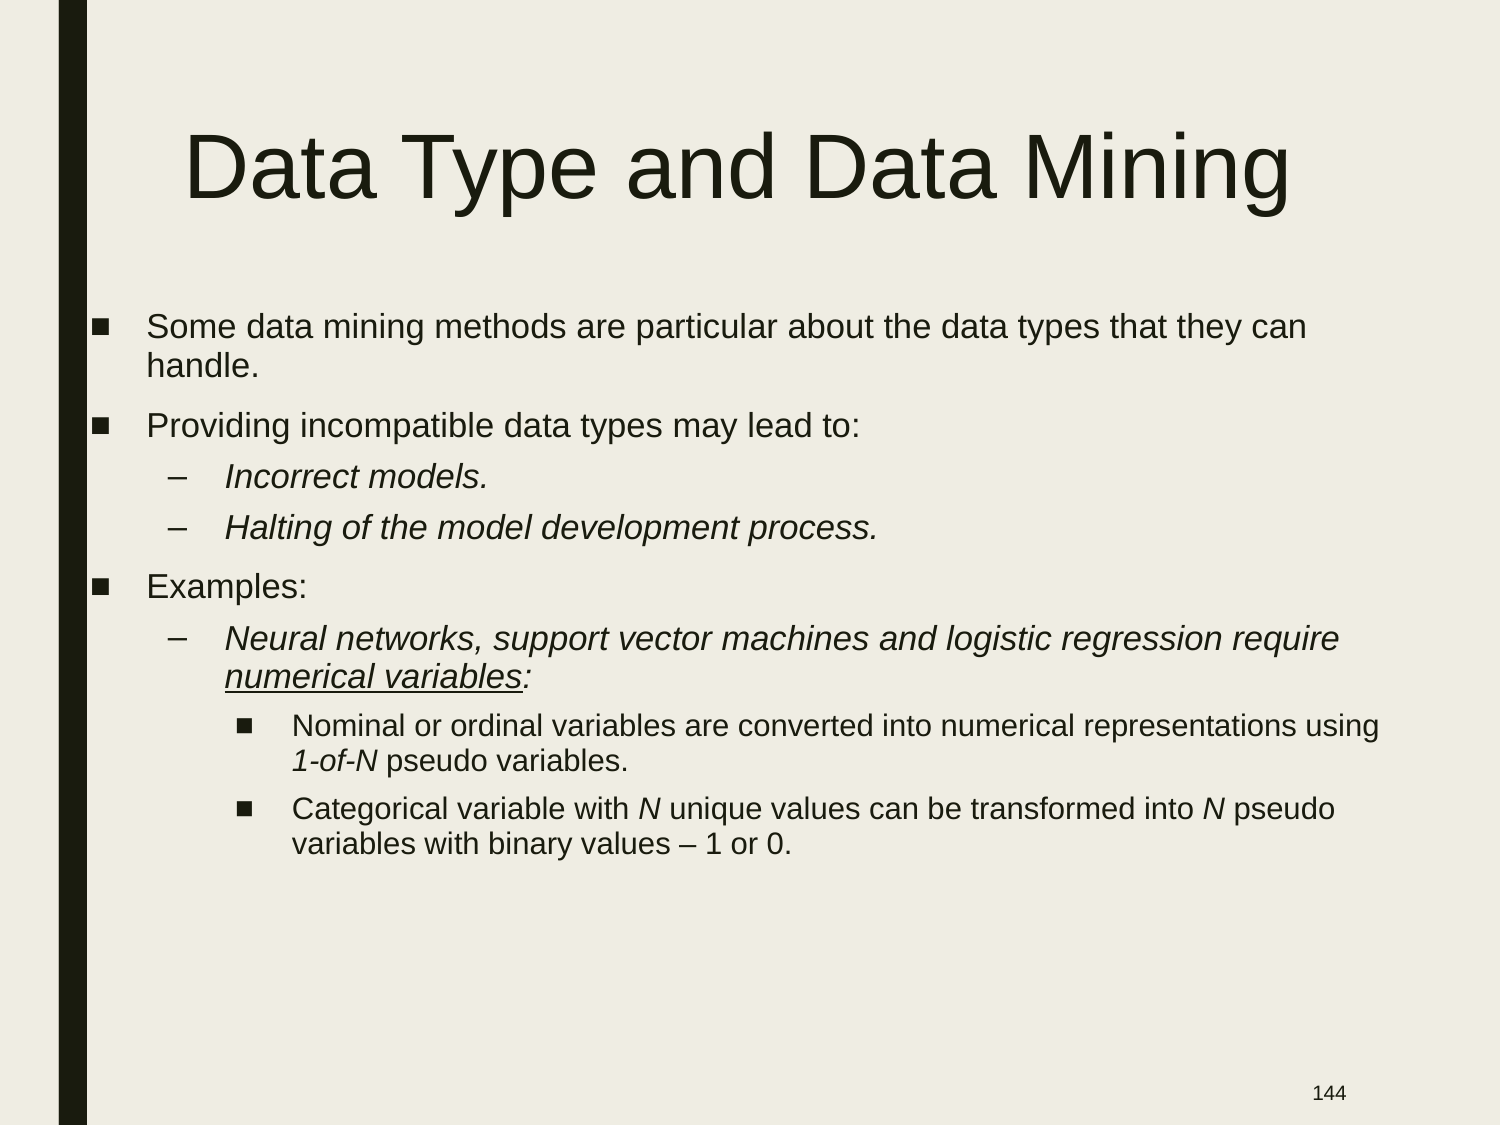

# Data Type and Data Mining
Some data mining methods are particular about the data types that they can handle.
Providing incompatible data types may lead to:
Incorrect models.
Halting of the model development process.
Examples:
Neural networks, support vector machines and logistic regression require numerical variables:
Nominal or ordinal variables are converted into numerical representations using 1-of-N pseudo variables.
Categorical variable with N unique values can be transformed into N pseudo variables with binary values – 1 or 0.
144